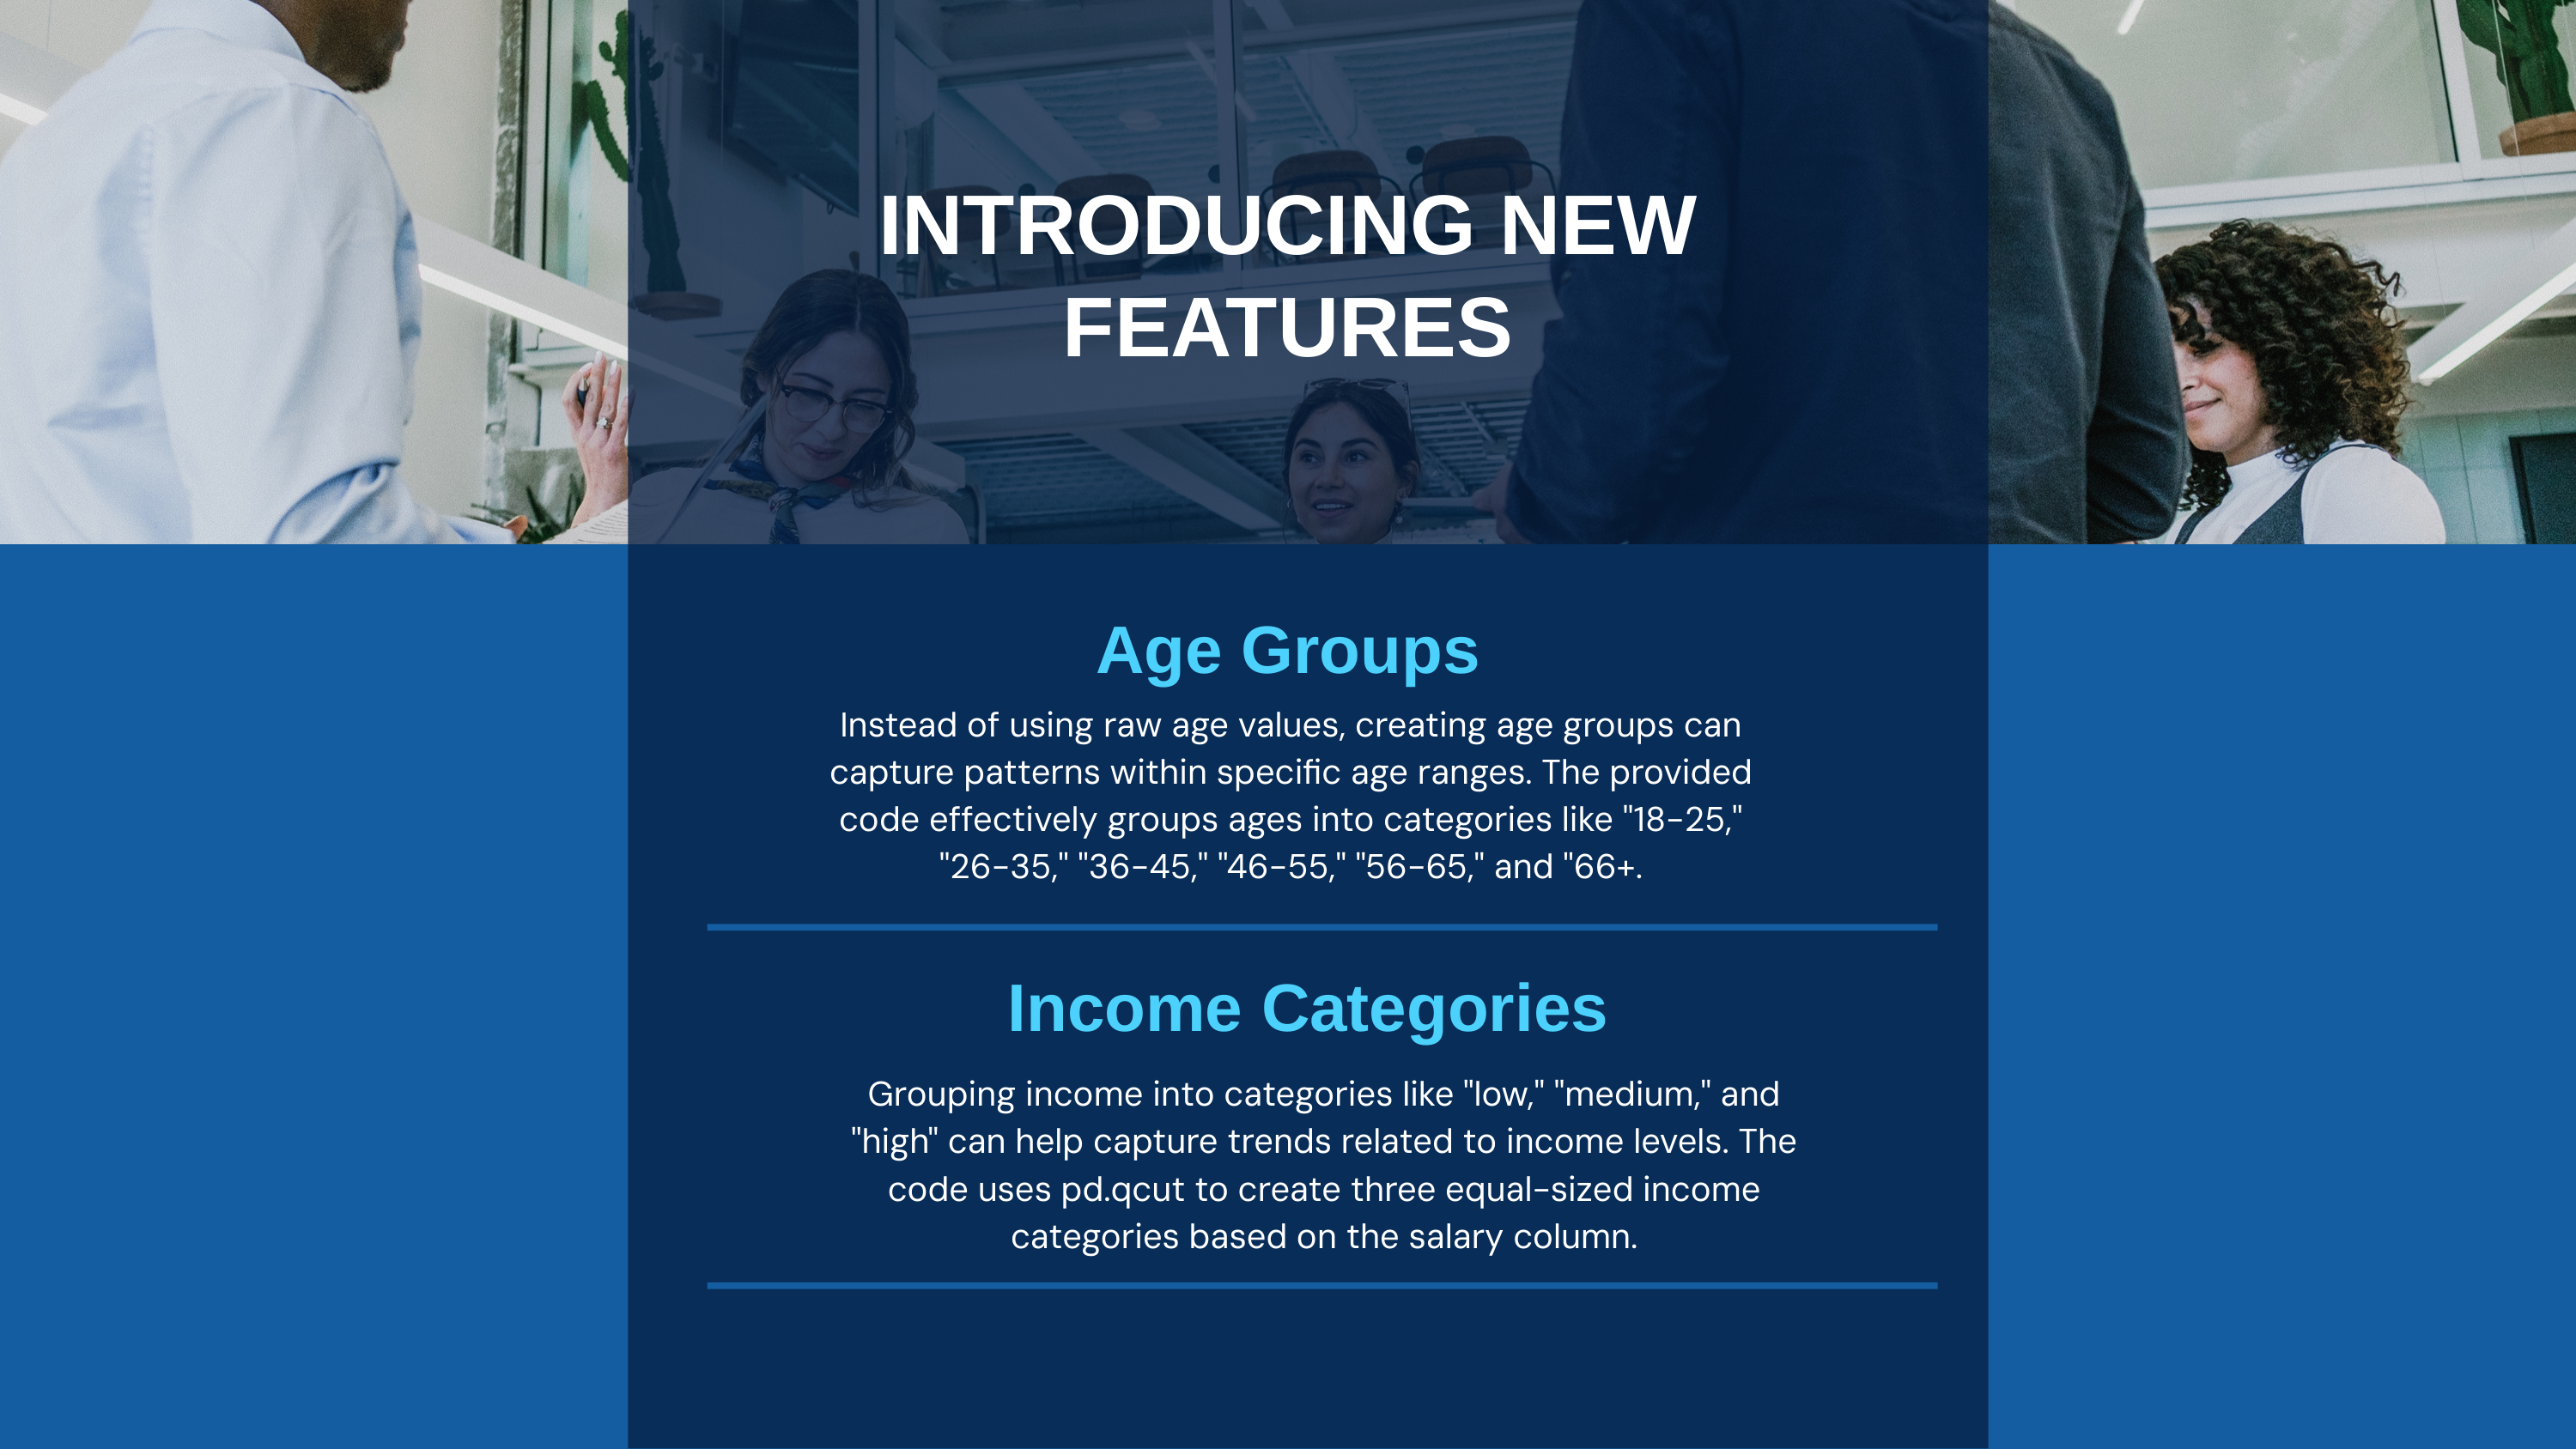

INTRODUCING NEW FEATURES
Age Groups
Instead of using raw age values, creating age groups can capture patterns within specific age ranges. The provided code effectively groups ages into categories like "18-25," "26-35," "36-45," "46-55," "56-65," and "66+.

Income Categories
Grouping income into categories like "low," "medium," and "high" can help capture trends related to income levels. The code uses pd.qcut to create three equal-sized income categories based on the salary column.